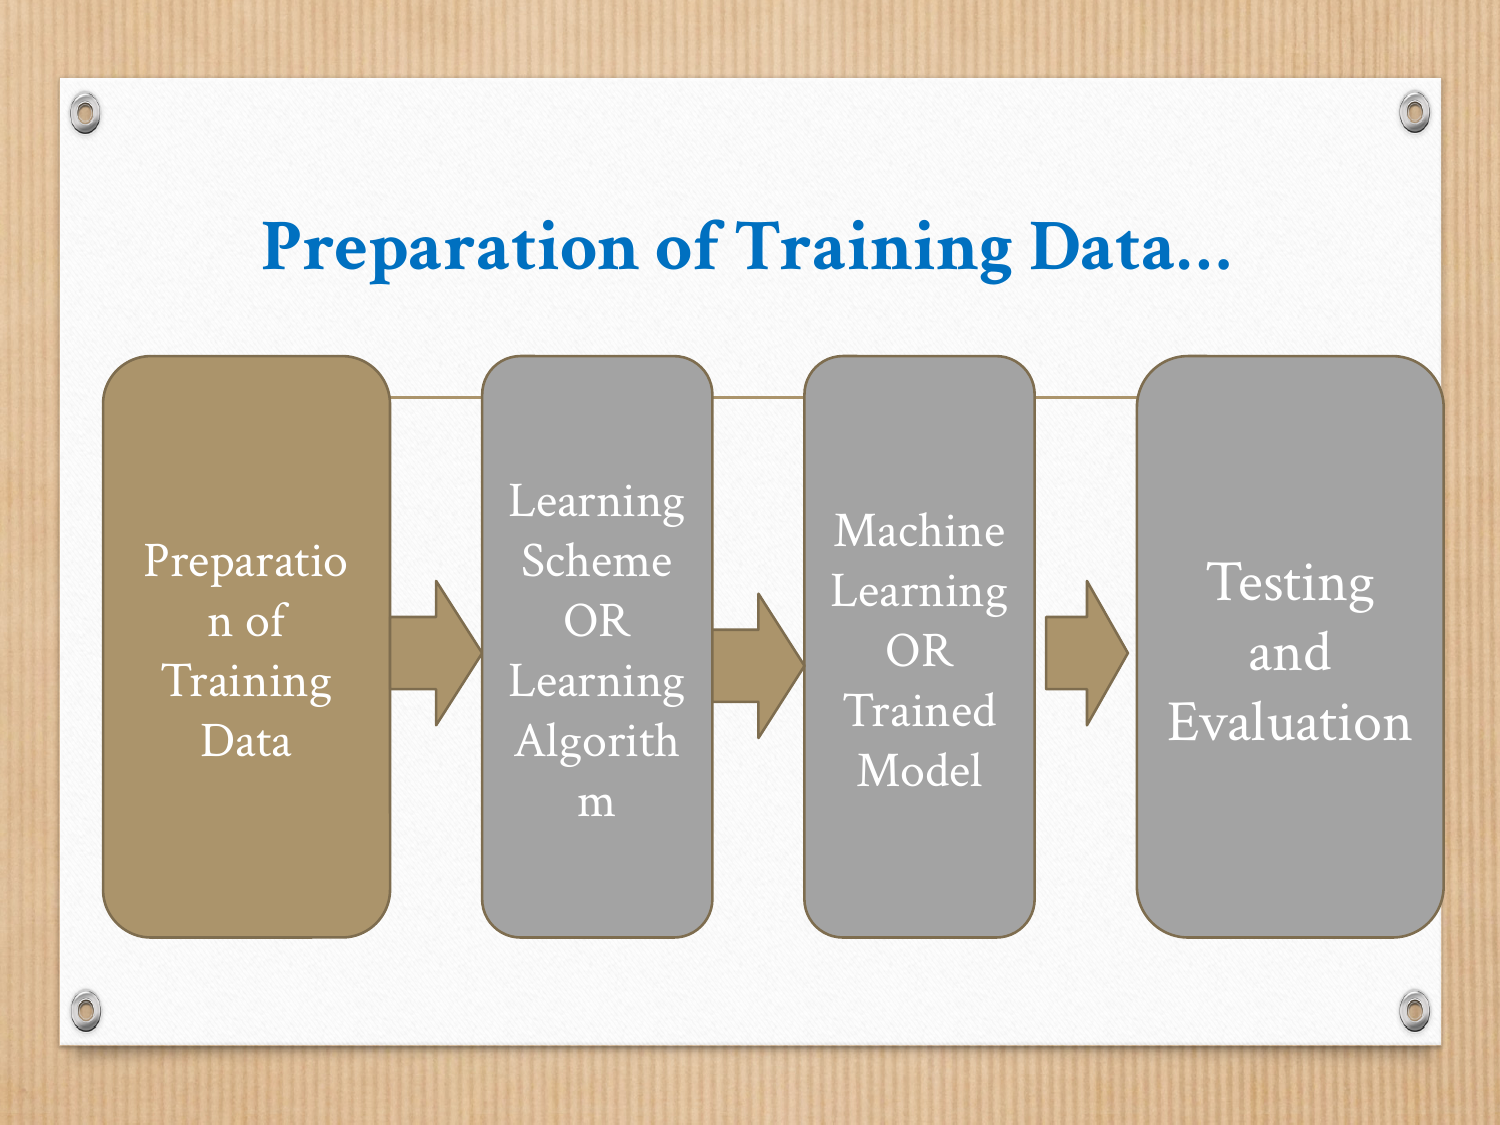

# Preparation of Training Data…
Preparation of Training Data
Learning Scheme OR
Learning Algorithm
Machine Learning OR Trained Model

Testing and Evaluation